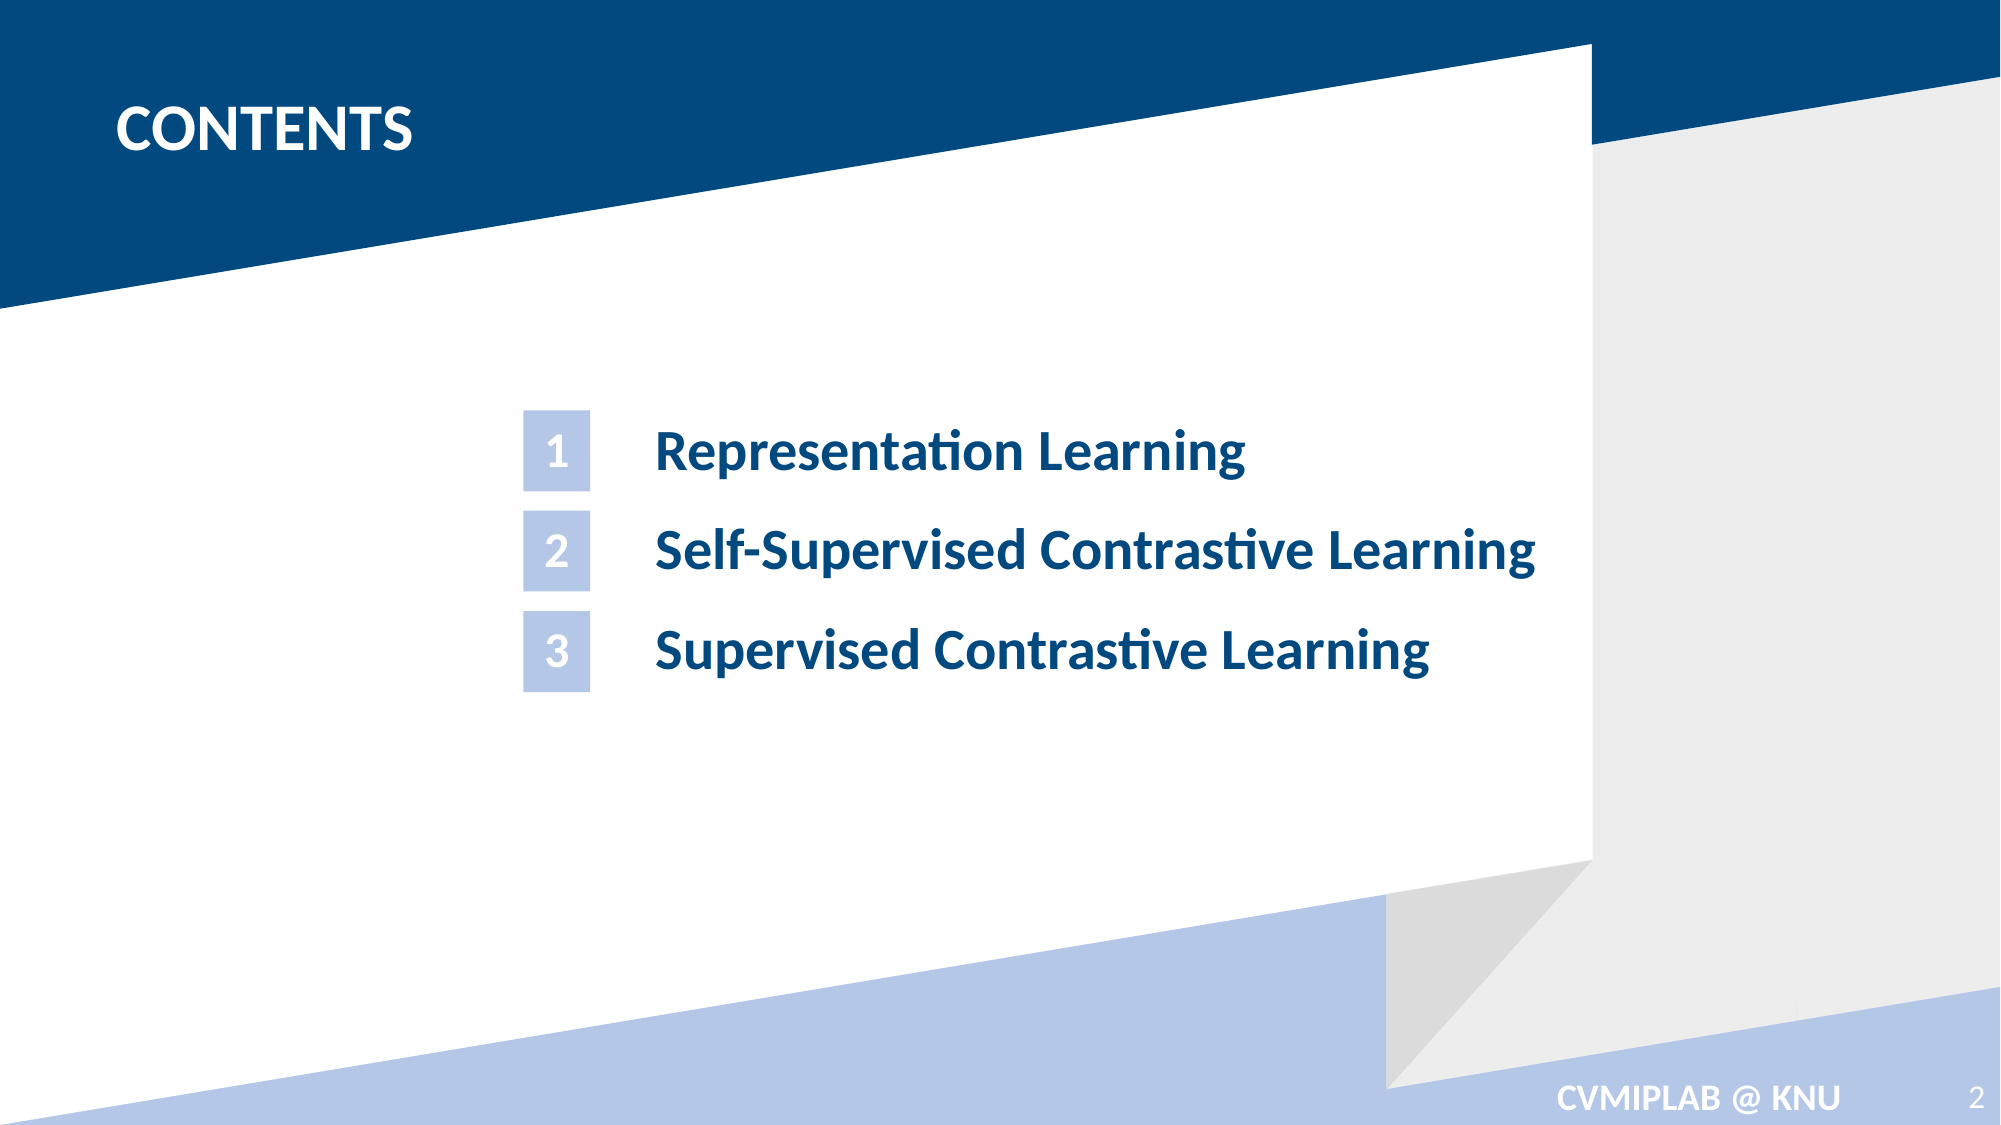

1
Representation Learning
2
Self-Supervised Contrastive Learning
Supervised Contrastive Learning
3
CVMIPLAB @ KNU
2